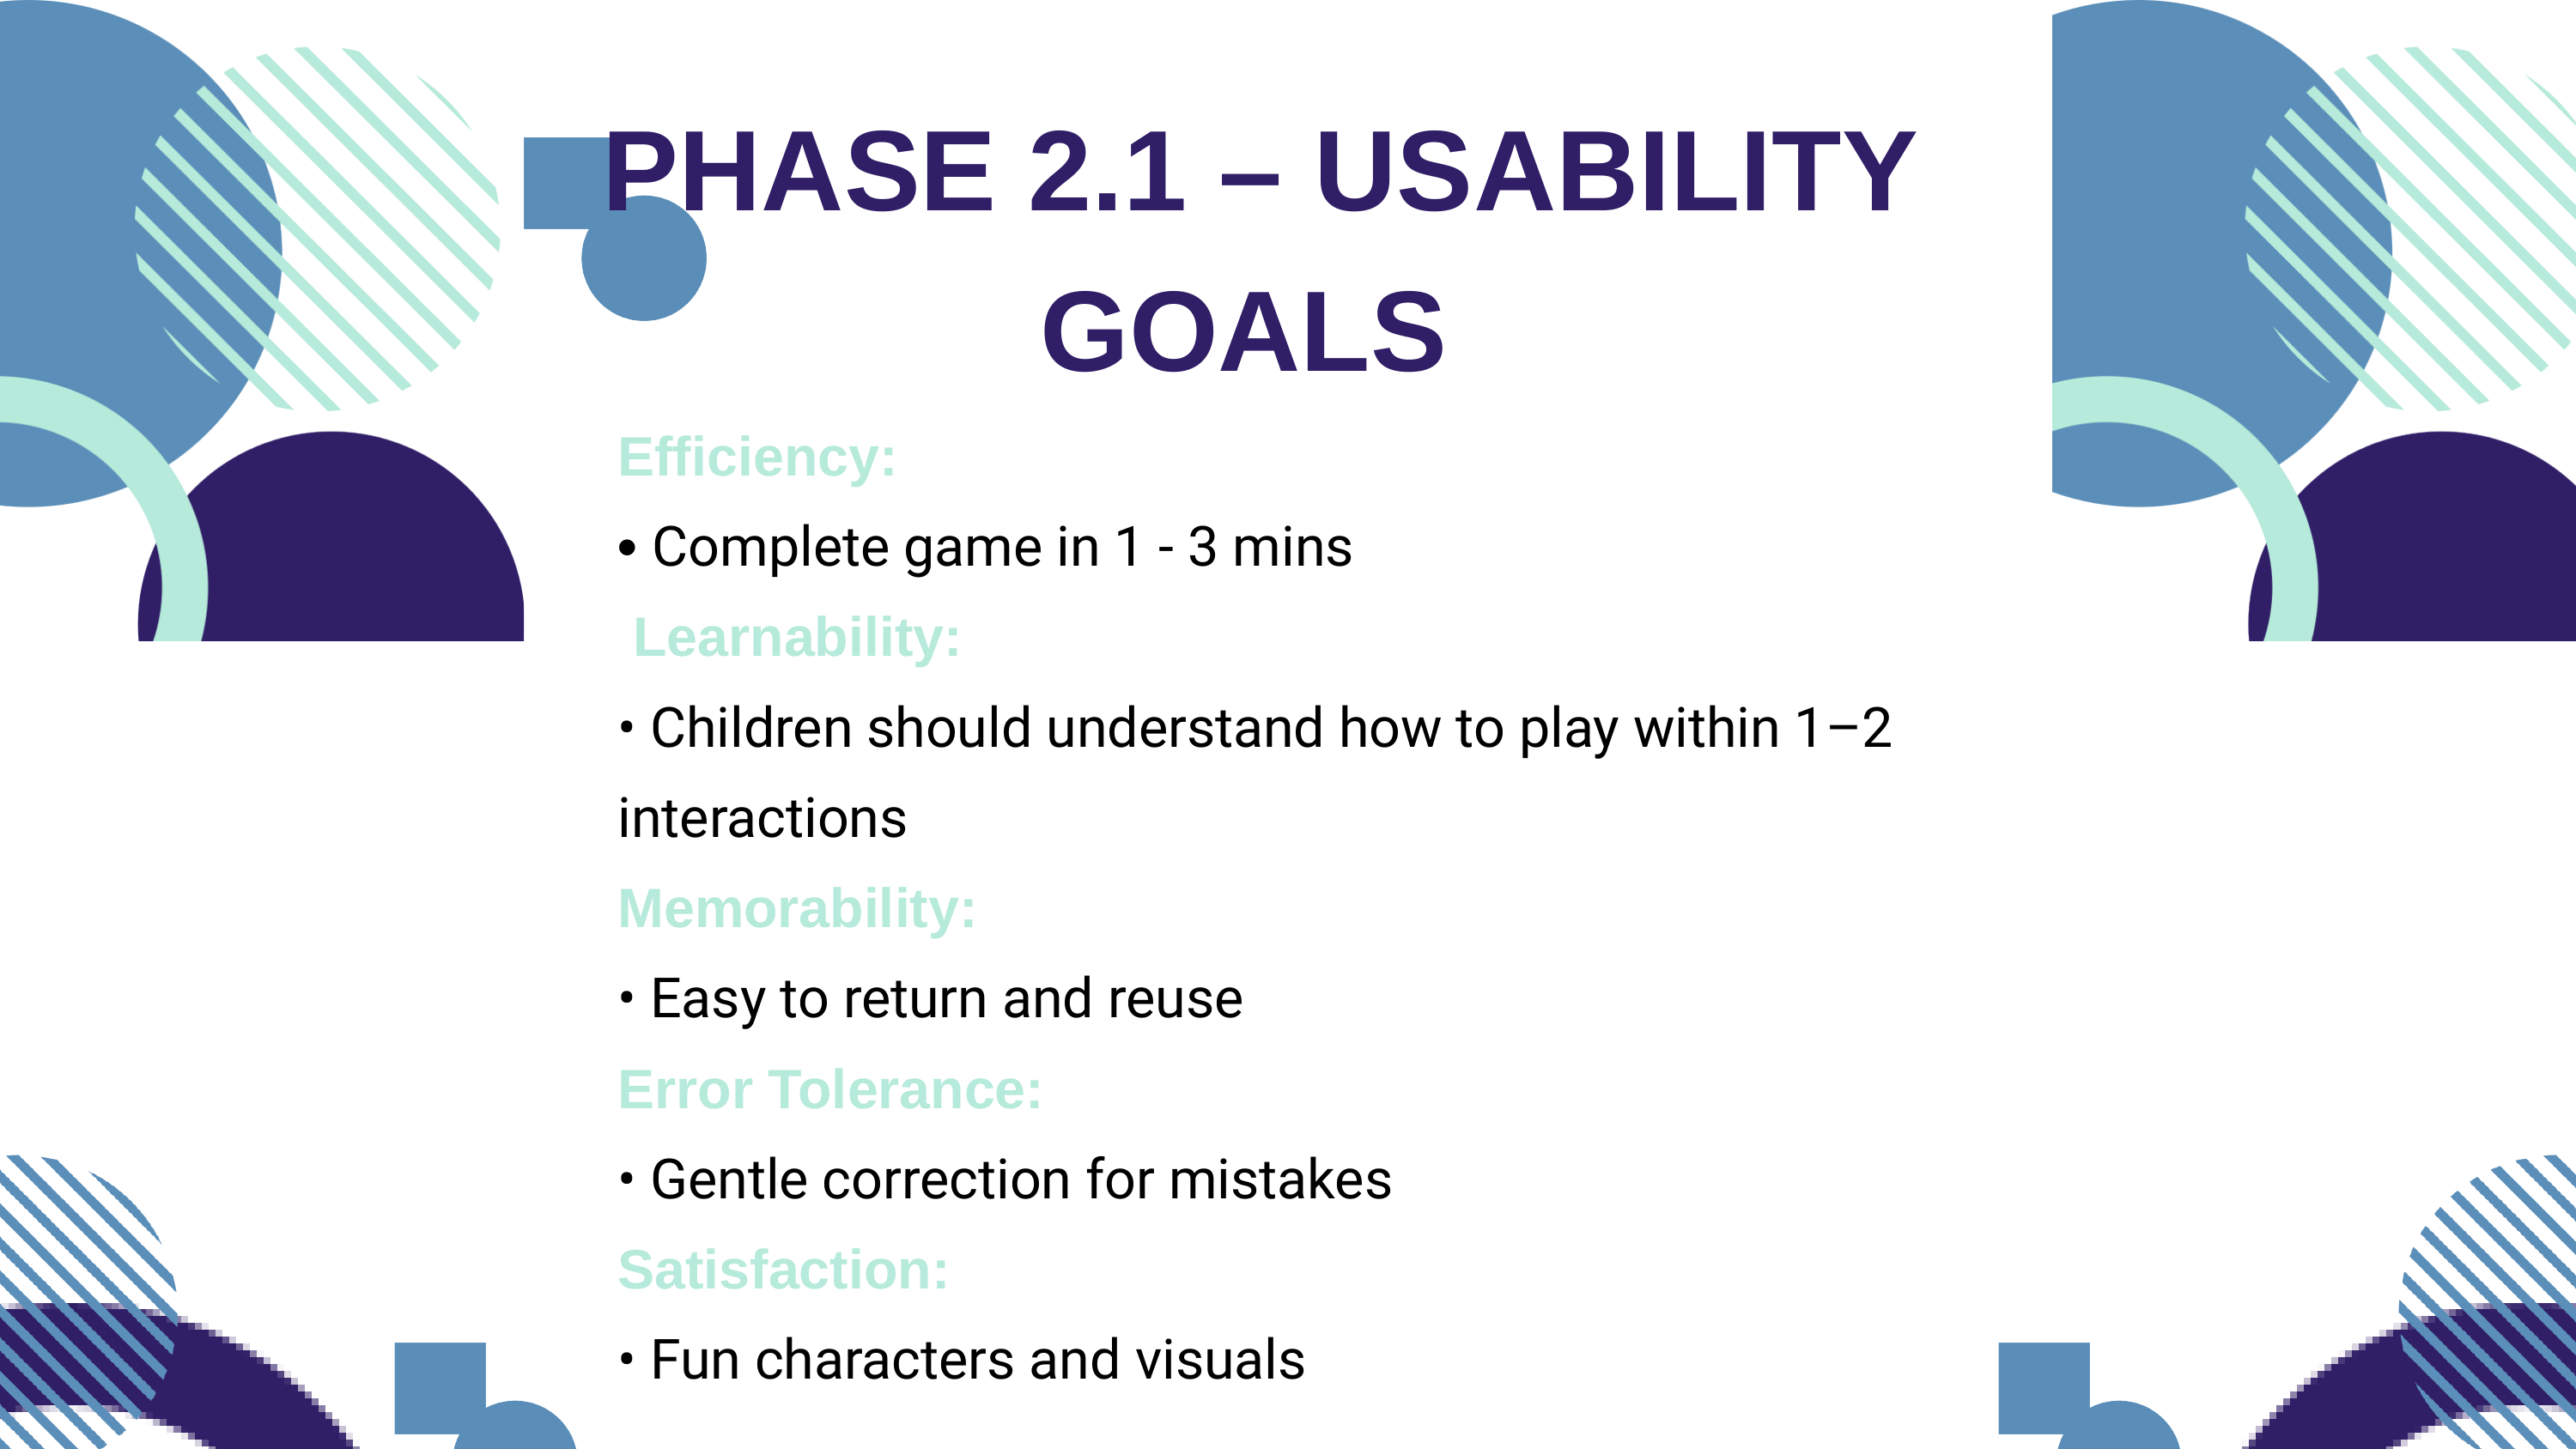

PHASE 2.1 – USABILITY GOALS

Efficiency:
• Complete game in 1 - 3 mins
 Learnability:
• Children should understand how to play within 1–2 interactions
Memorability:
• Easy to return and reuse
Error Tolerance:
• Gentle correction for mistakes
Satisfaction:
• Fun characters and visuals